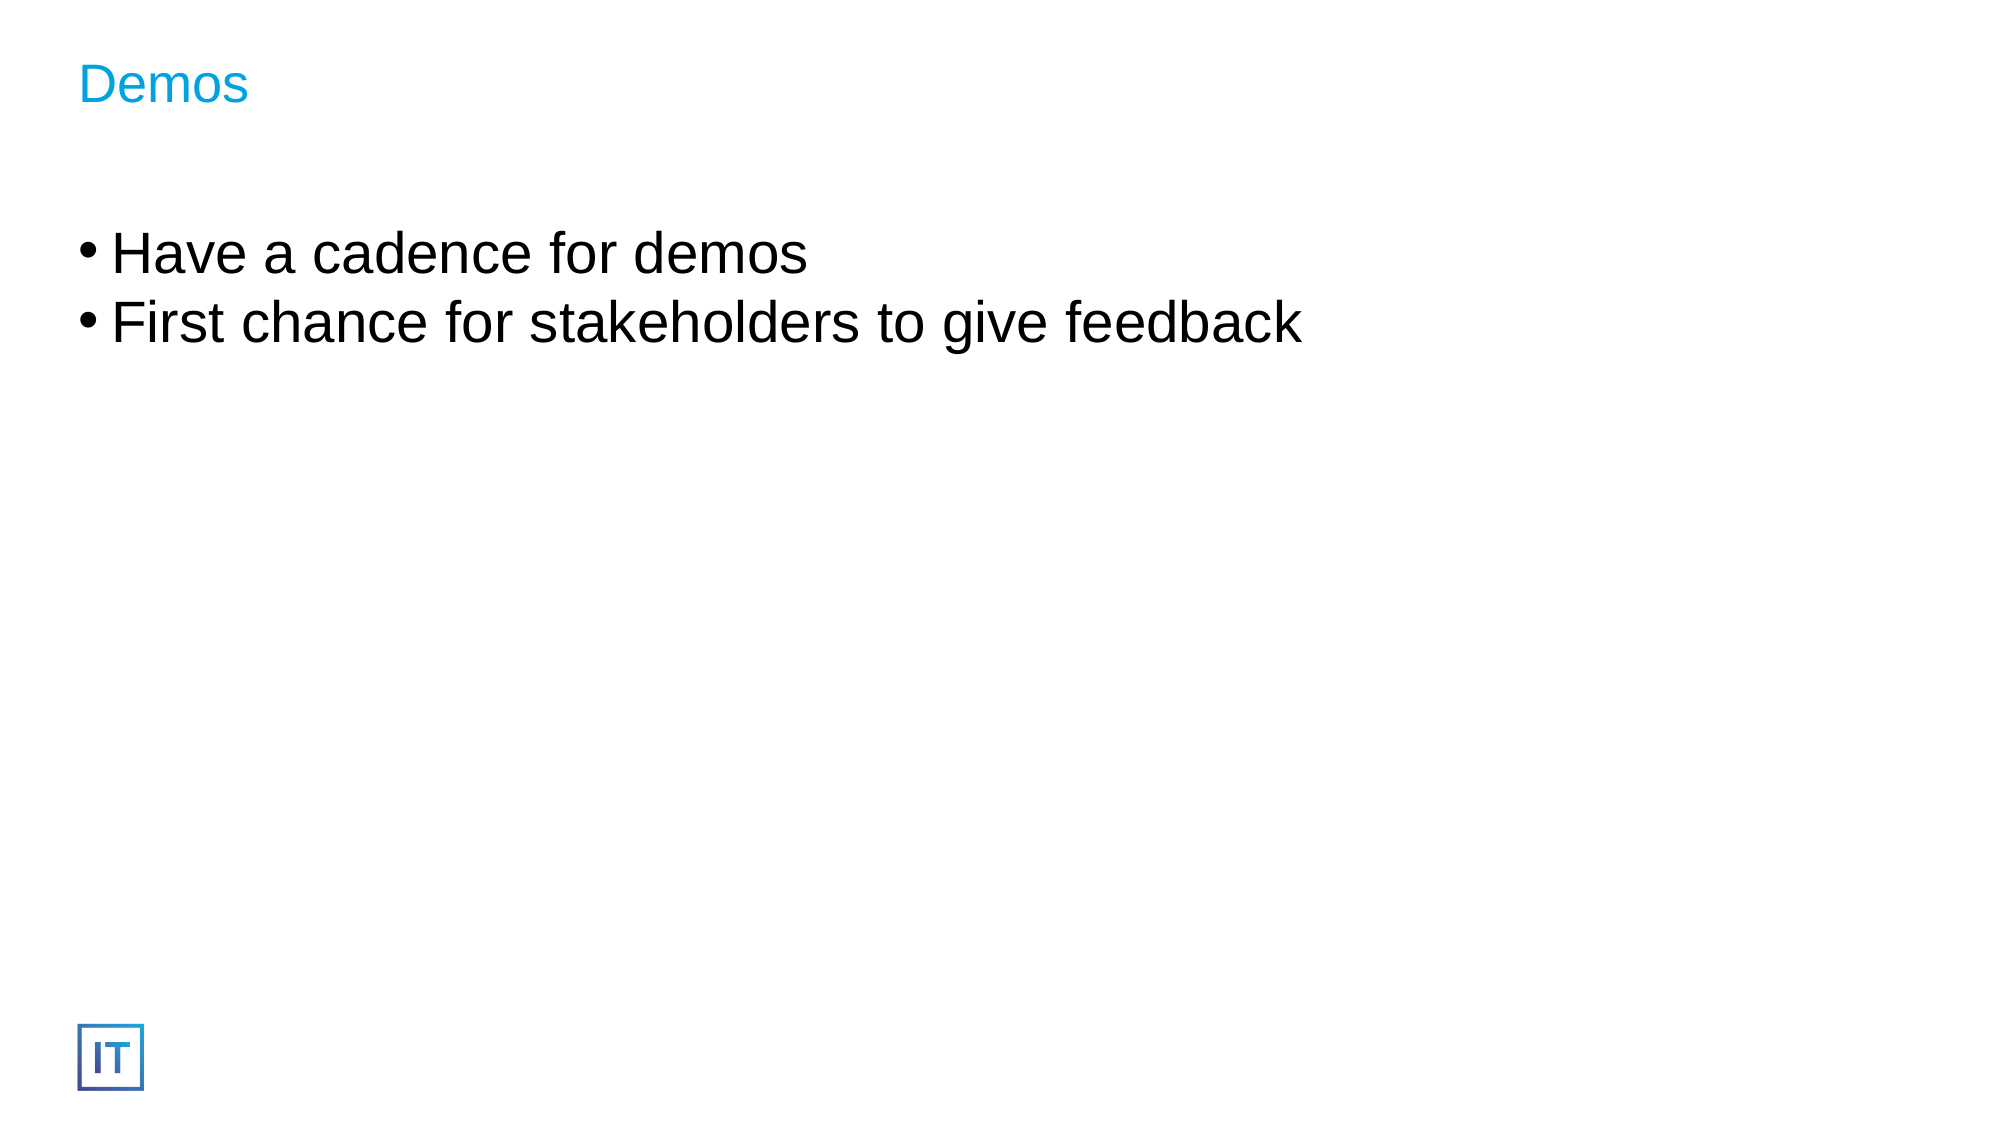

# Demos
Have a cadence for demos
First chance for stakeholders to give feedback